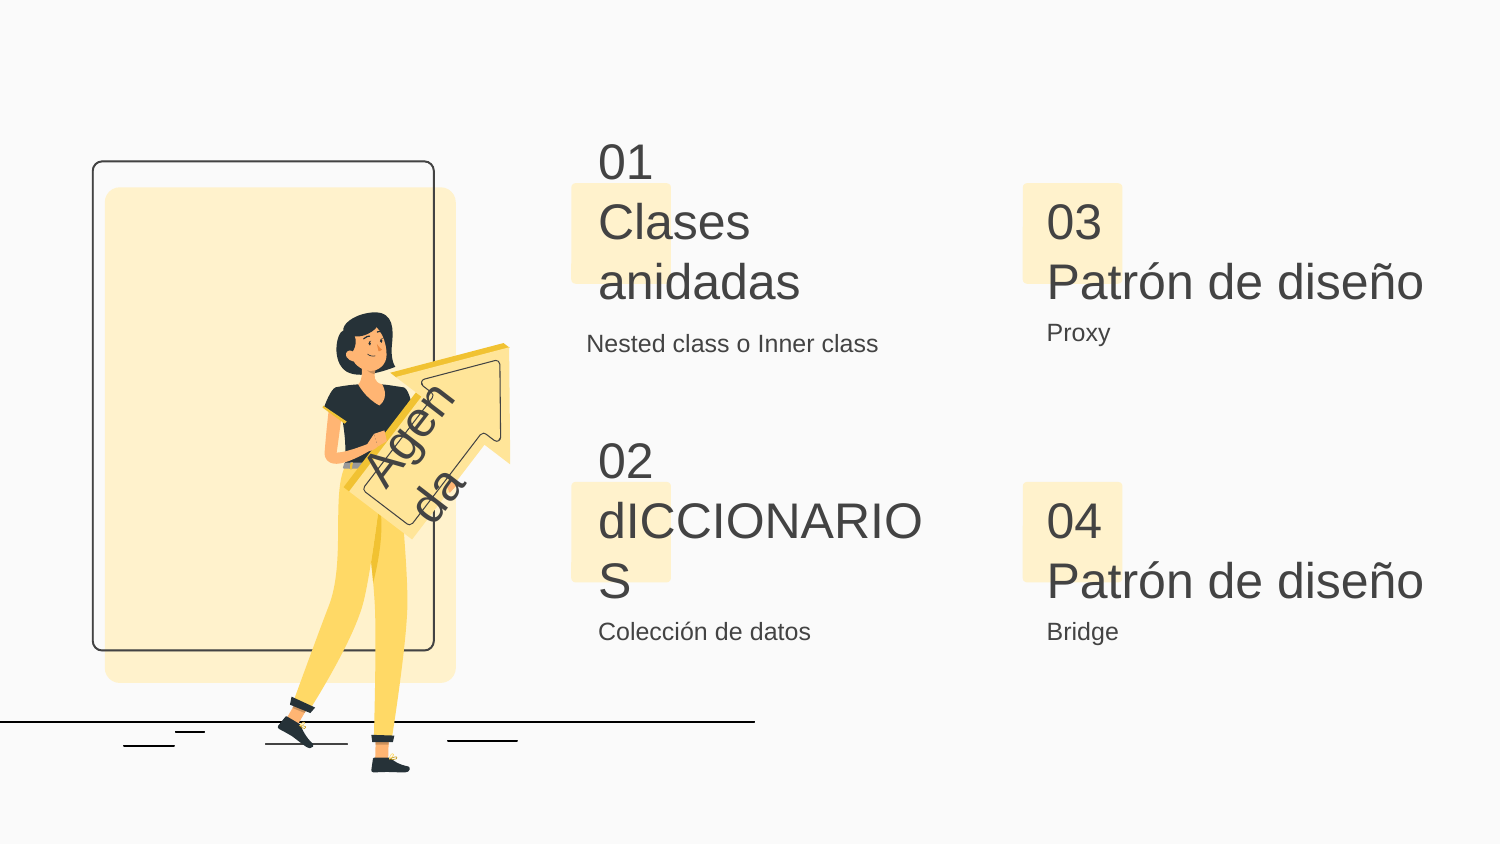

# 01 Clases anidadas
03
Patrón de diseño
Proxy
Nested class o Inner class

Agenda

02
dICCIONARIOS
04
Patrón de diseño
Colección de datos
Bridge